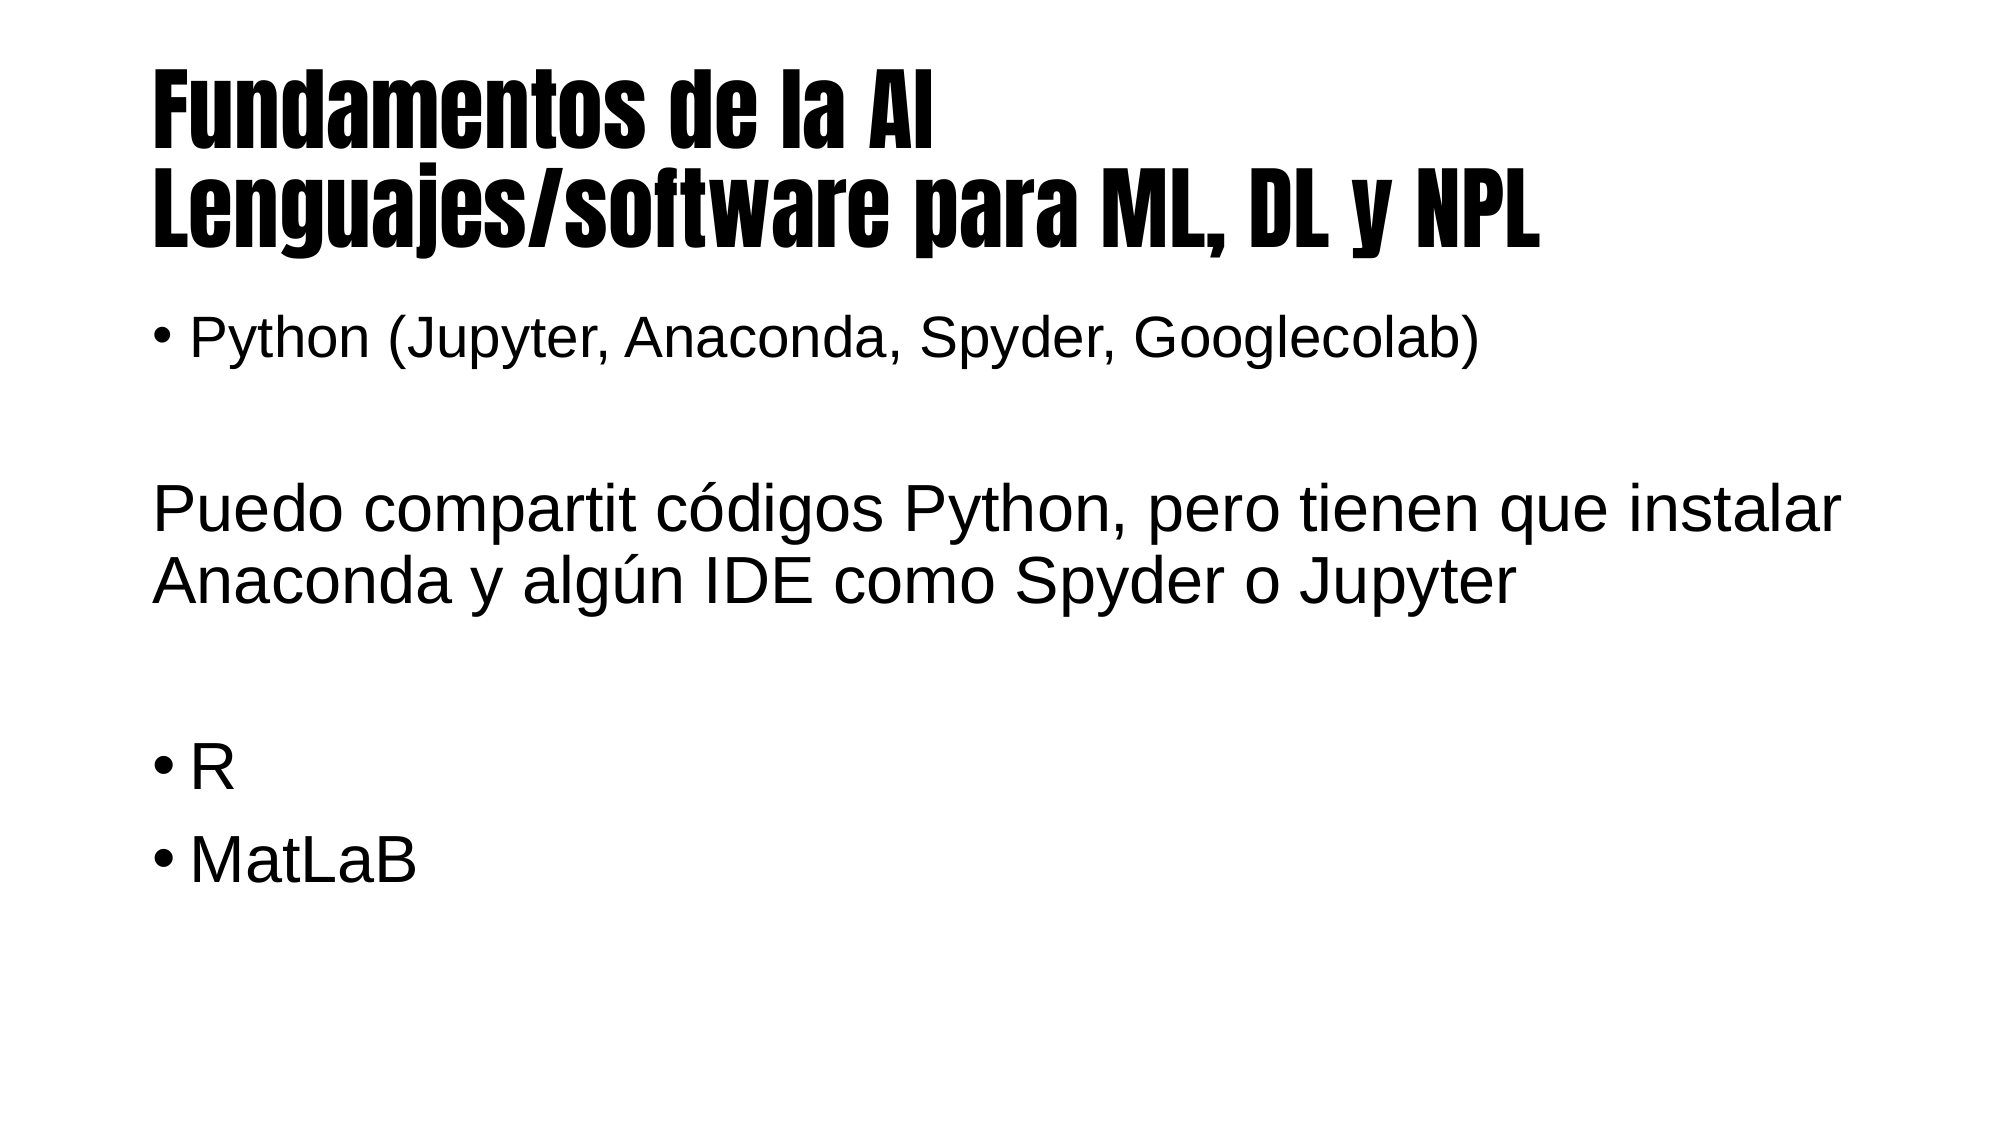

# Fundamentos de la AI Lenguajes/software para ML, DL y NPL
Python (Jupyter, Anaconda, Spyder, Googlecolab)

Puedo compartit códigos Python, pero tienen que instalar Anaconda y algún IDE como Spyder o Jupyter

R
MatLaB